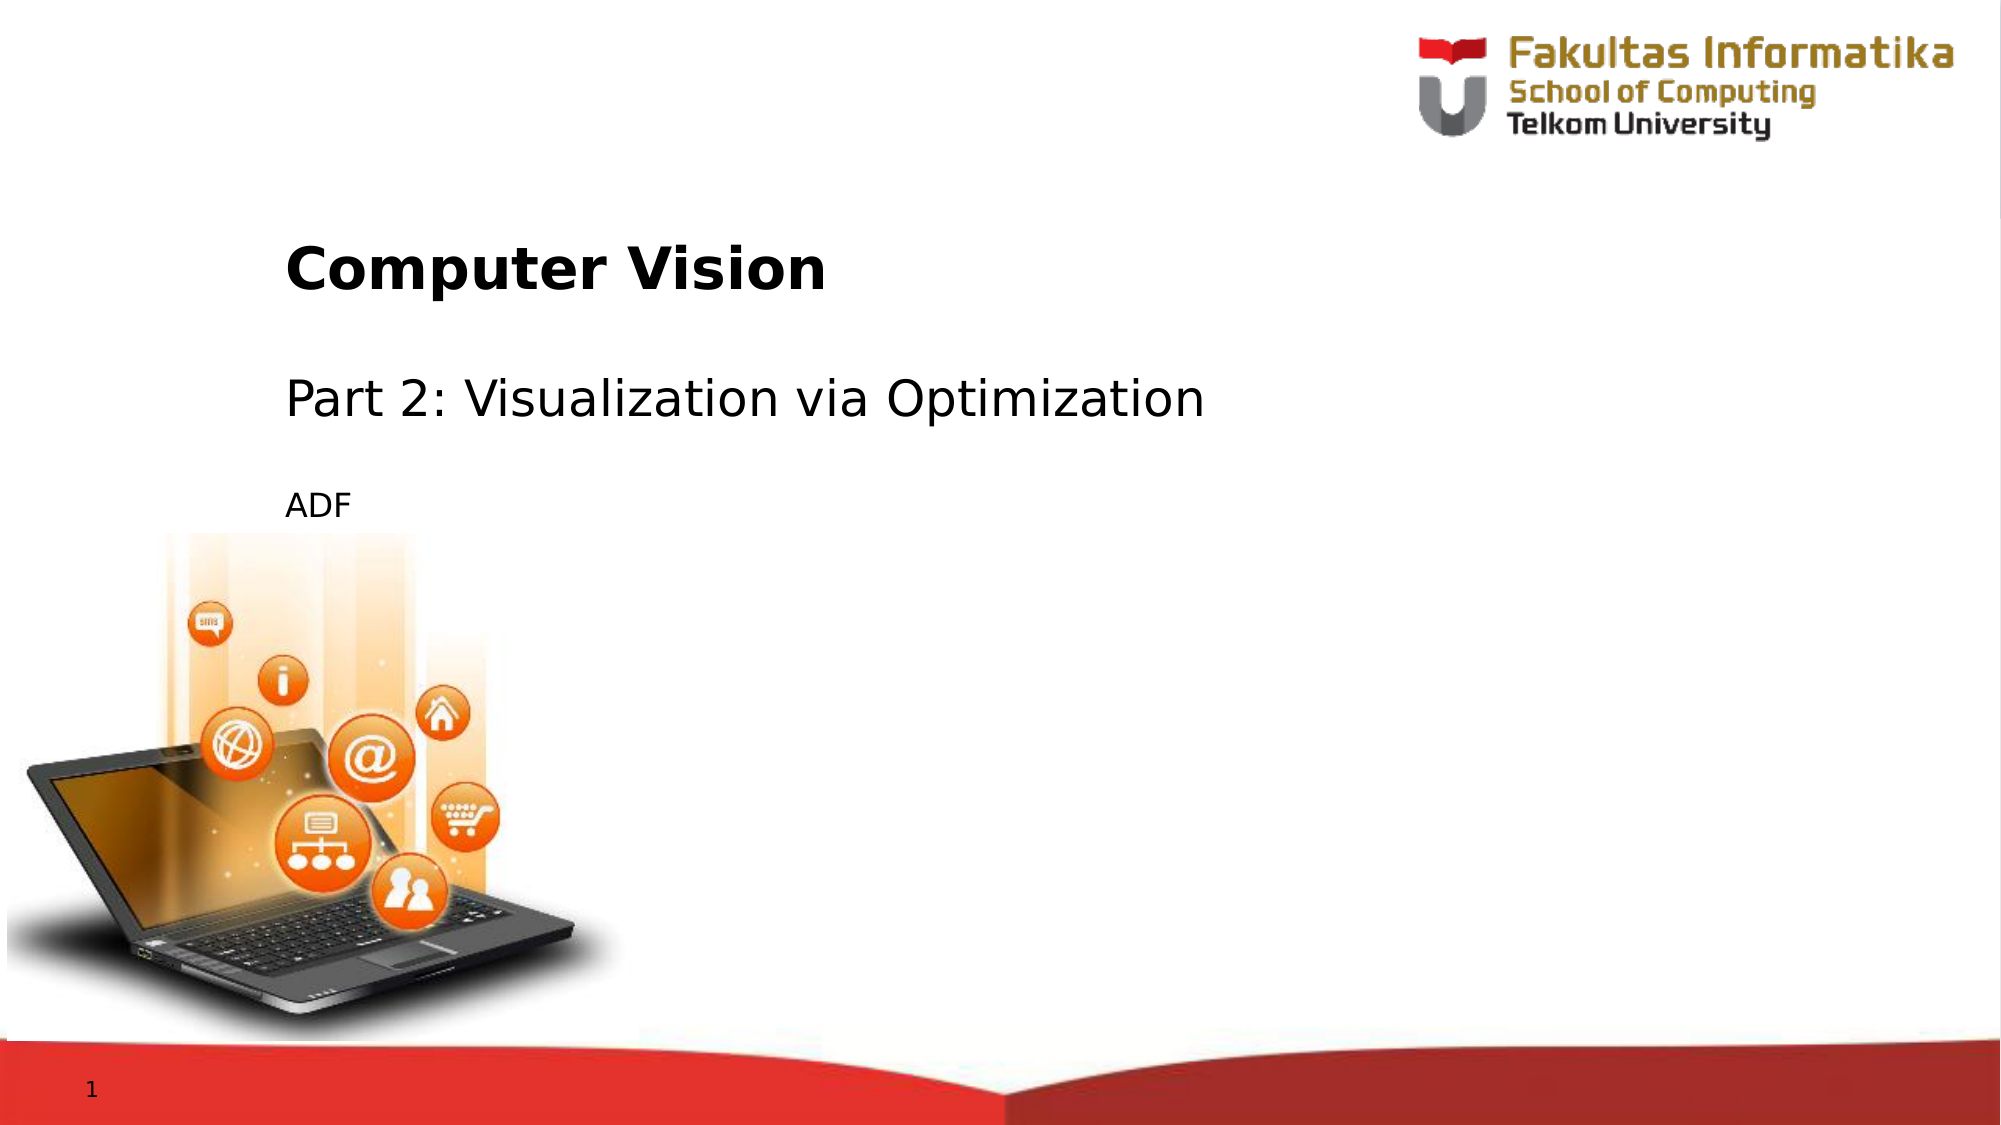

# Computer Vision
Part 2: Visualization via Optimization

ADF
1